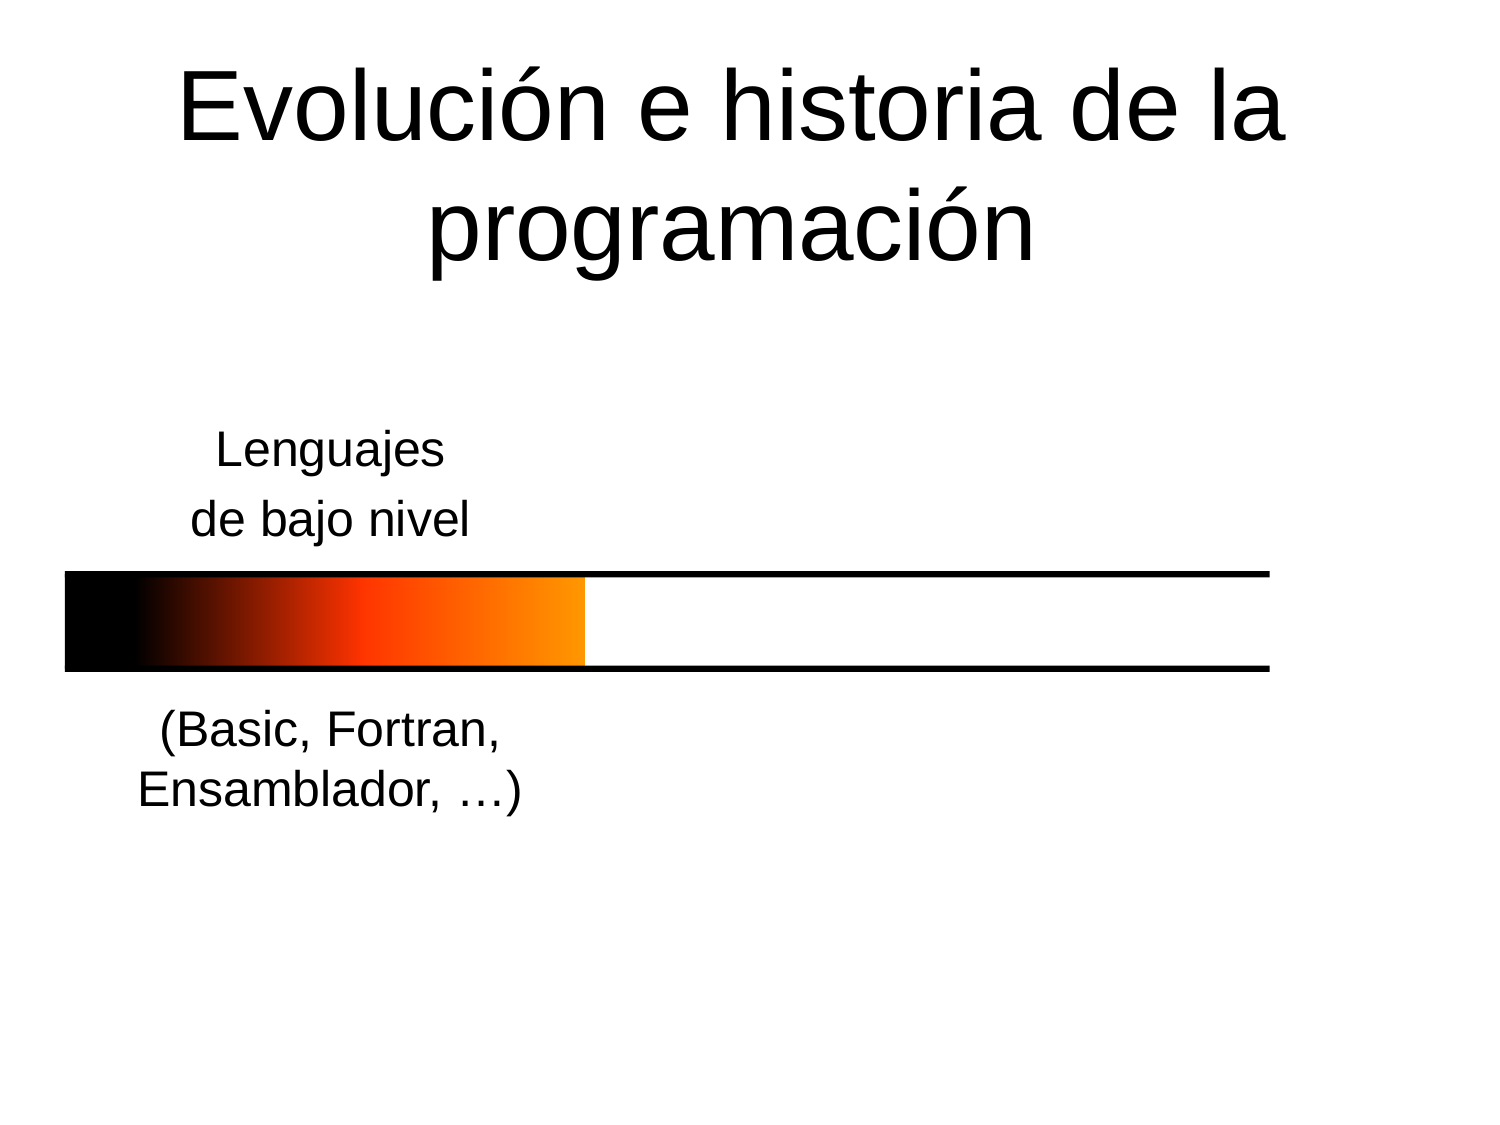

# Evolución e historia de la programación
Lenguajes
de bajo nivel

(Basic, Fortran, Ensamblador, …)